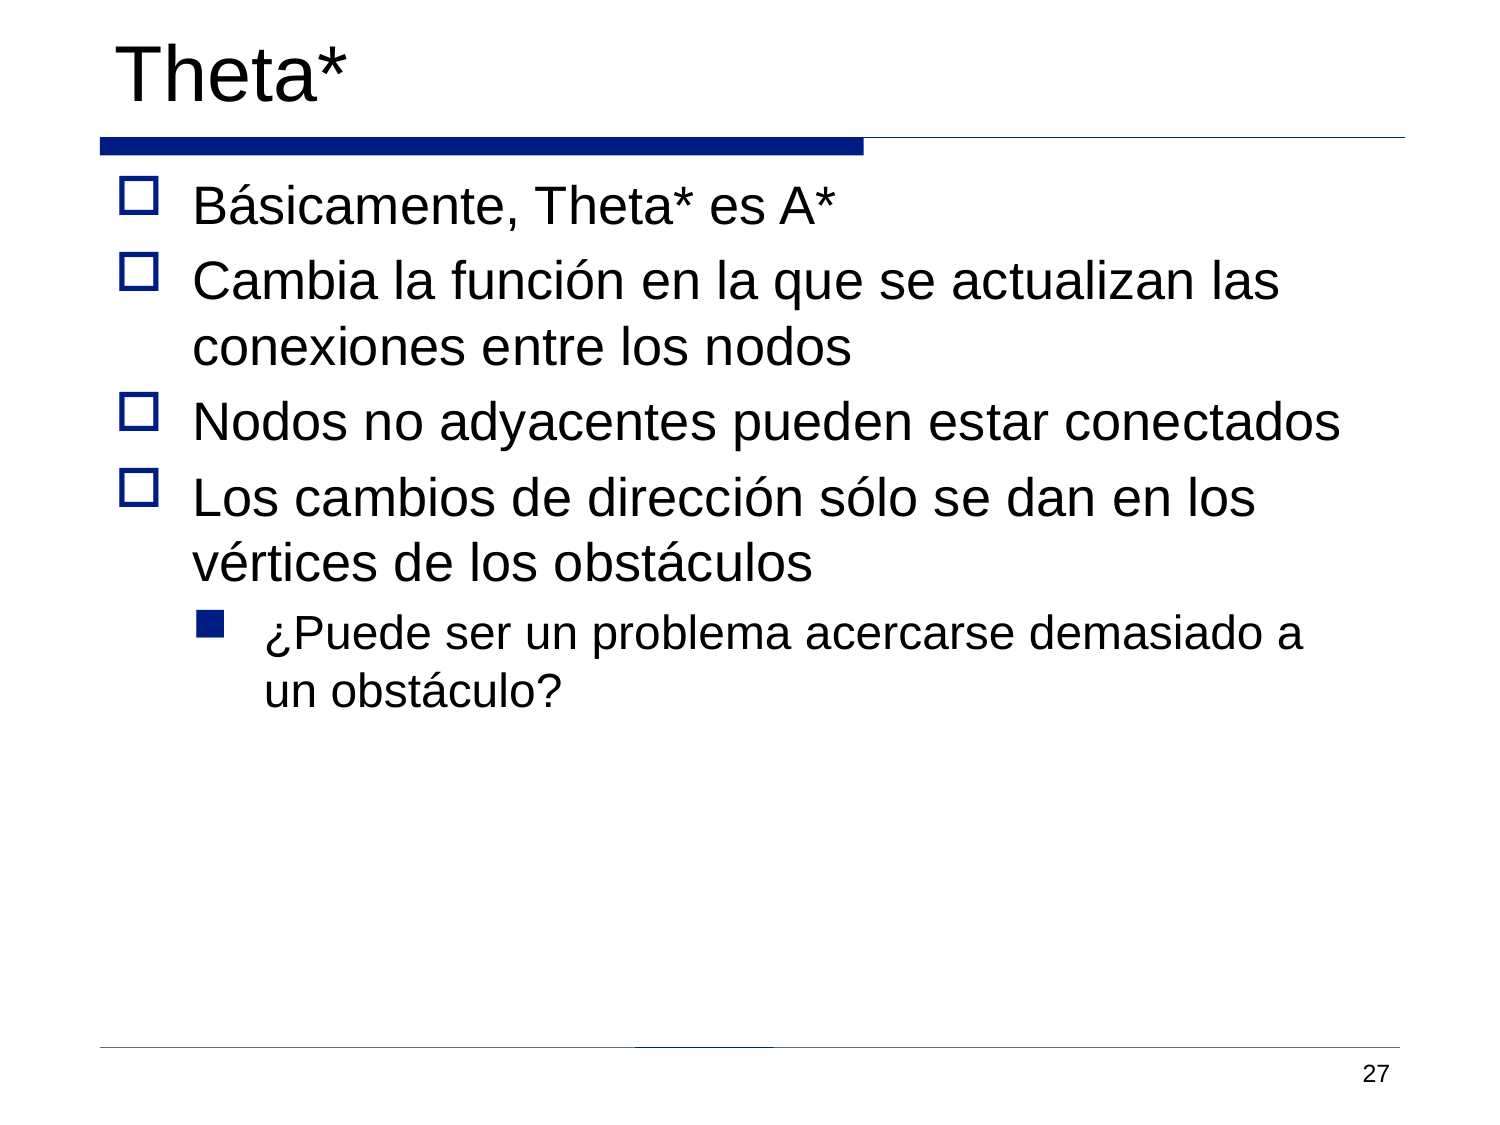

# Theta*
Básicamente, Theta* es A*
Cambia la función en la que se actualizan las conexiones entre los nodos
Nodos no adyacentes pueden estar conectados
Los cambios de dirección sólo se dan en los vértices de los obstáculos
¿Puede ser un problema acercarse demasiado a un obstáculo?